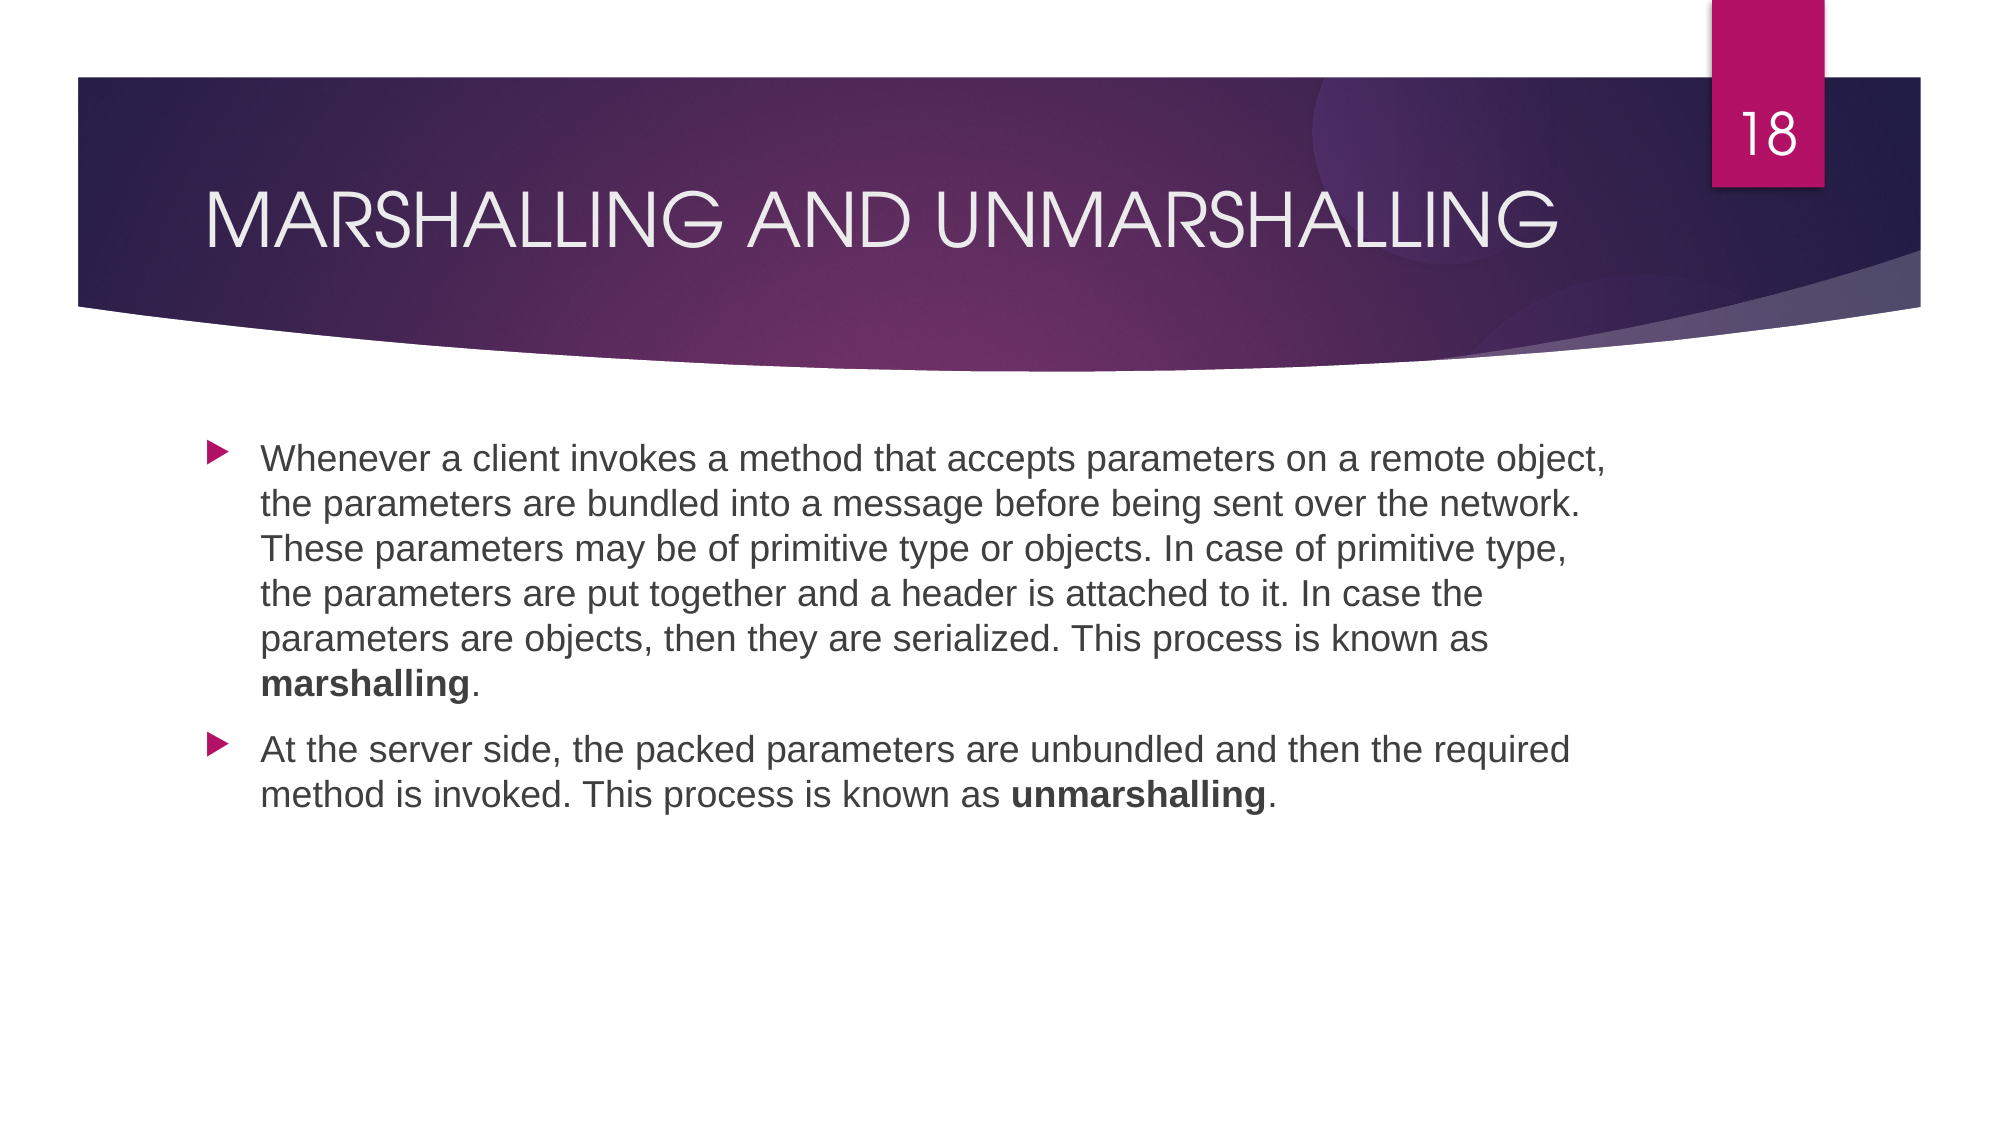

18
MARSHALLING AND UNMARSHALLING
Whenever a client invokes a method that accepts parameters on a remote object, the parameters are bundled into a message before being sent over the network. These parameters may be of primitive type or objects. In case of primitive type, the parameters are put together and a header is attached to it. In case the parameters are objects, then they are serialized. This process is known as marshalling.
At the server side, the packed parameters are unbundled and then the required method is invoked. This process is known as unmarshalling.